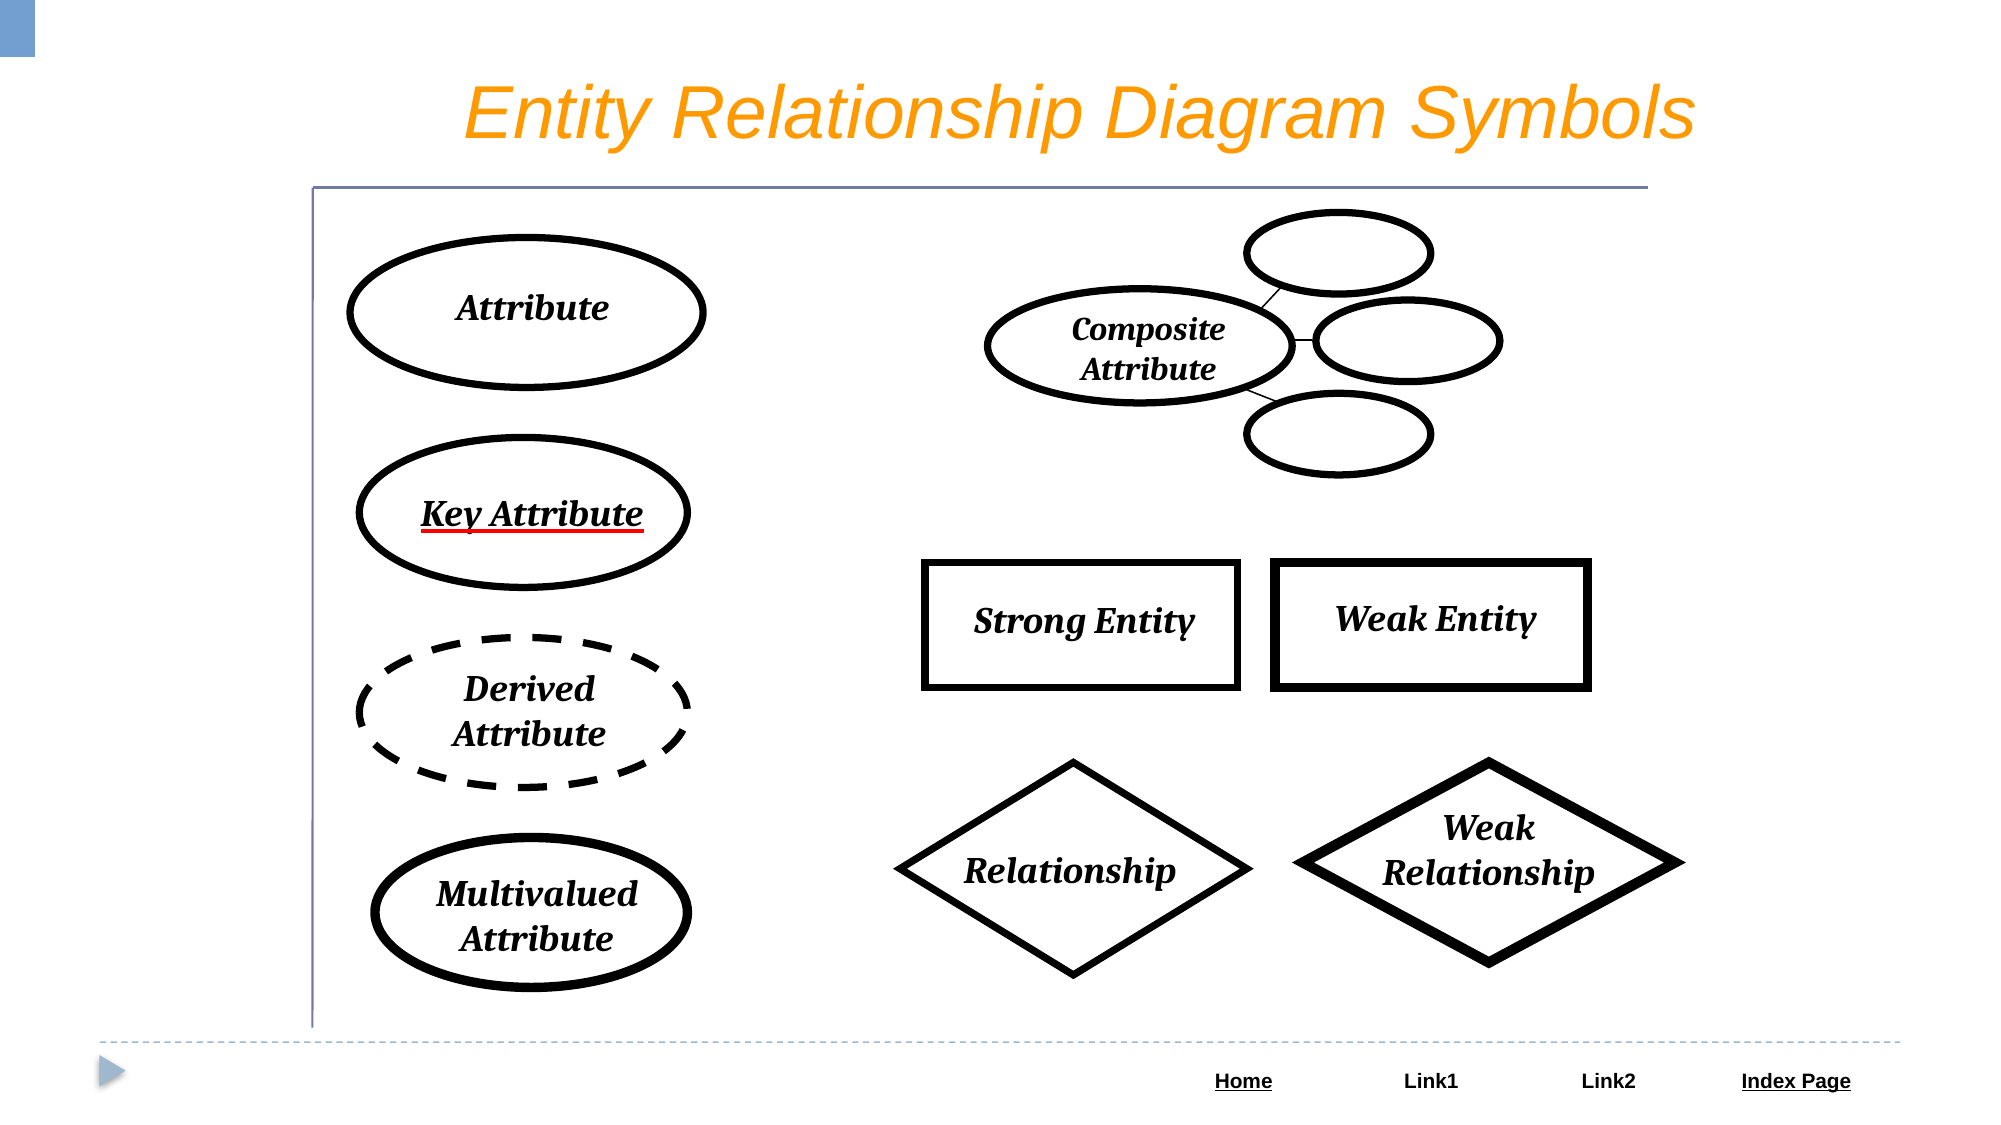

Entity Relationship Diagram Symbols

Composite Attribute

Attribute

Key Attribute

Strong Entity

Weak Entity

Derived Attribute

Relationship

Weak Relationship

Multivalued Attribute